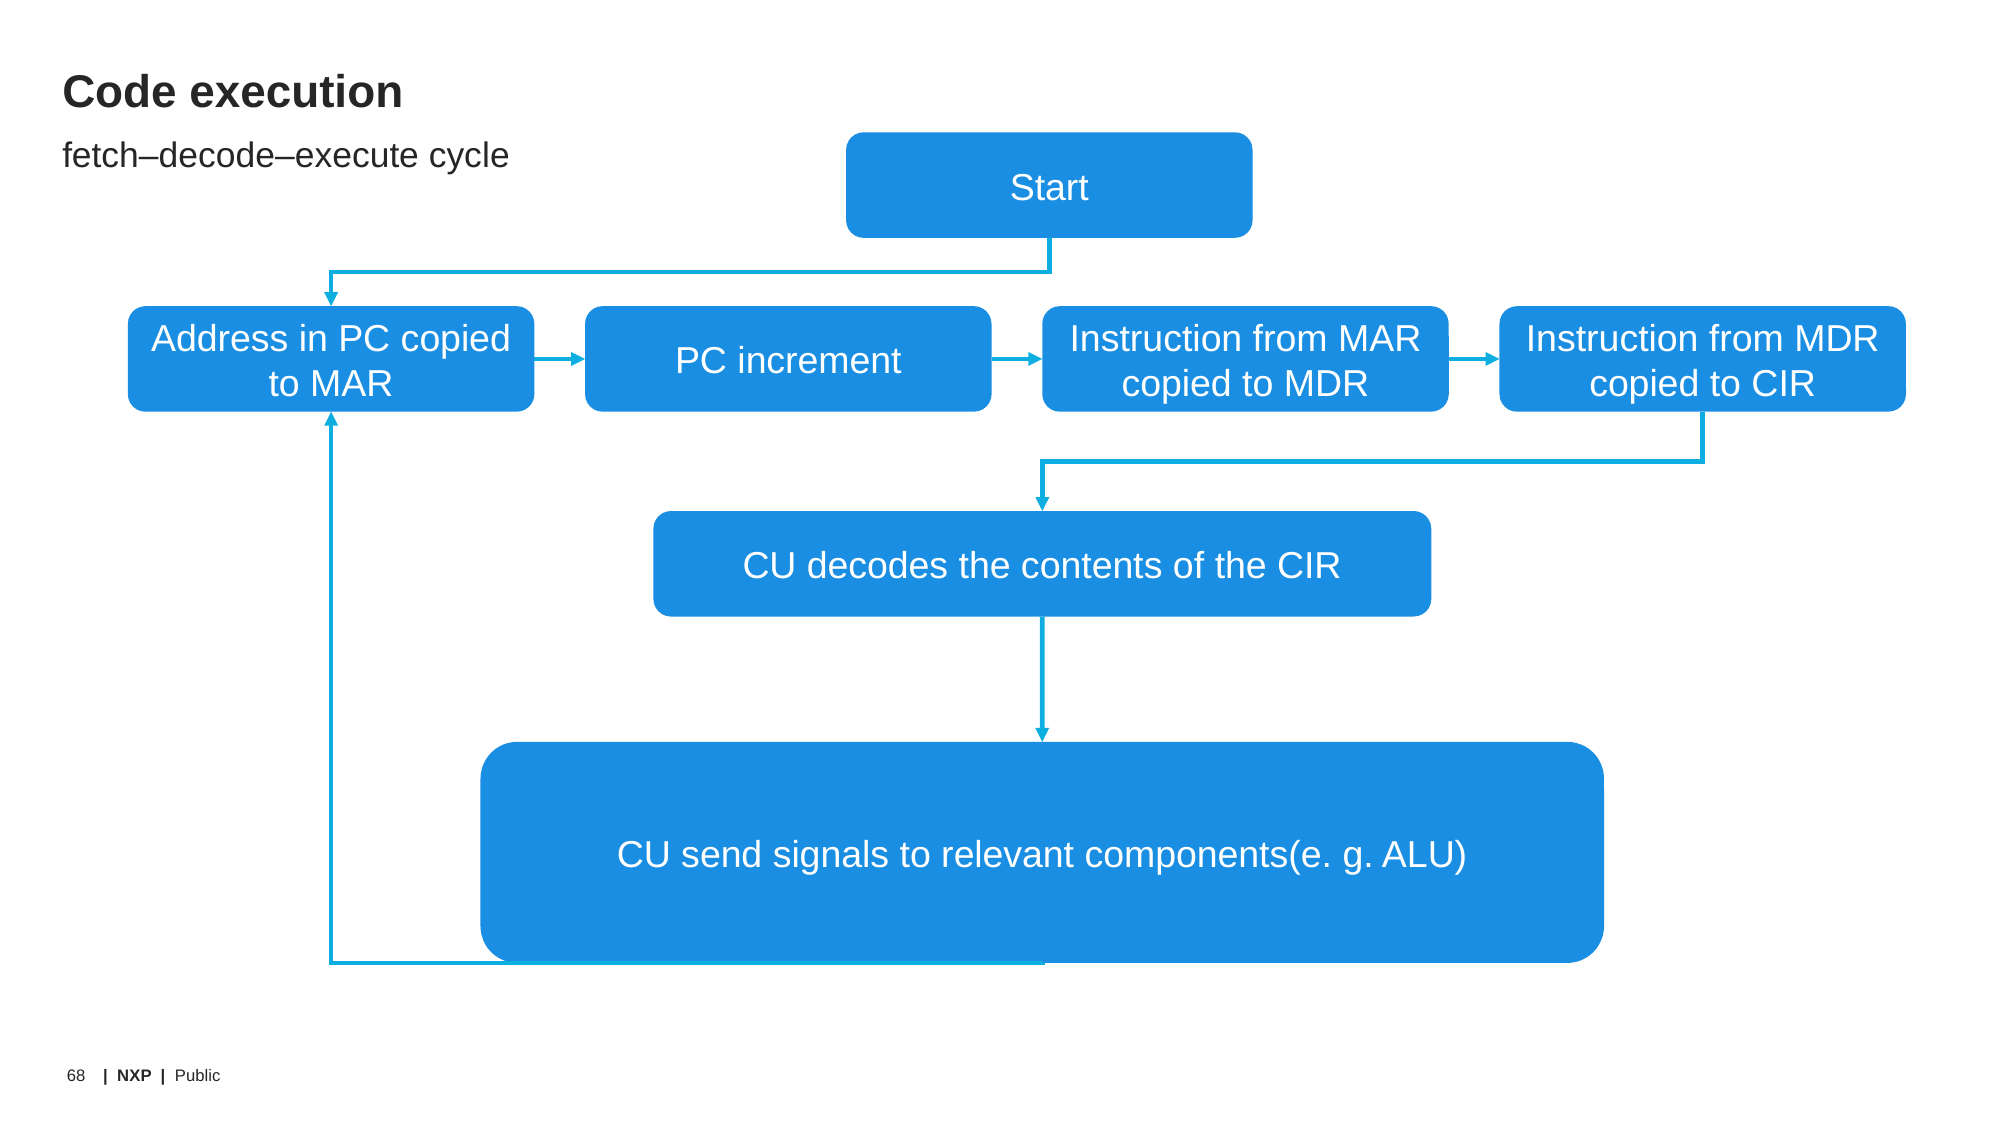

# Code execution
fetch–decode–execute cycle
Start
Address in PC copied to MAR
PC increment
Instruction from MAR copied to MDR
Instruction from MDR copied to CIR
CU decodes the contents of the CIR
CU send signals to relevant components(e. g. ALU)